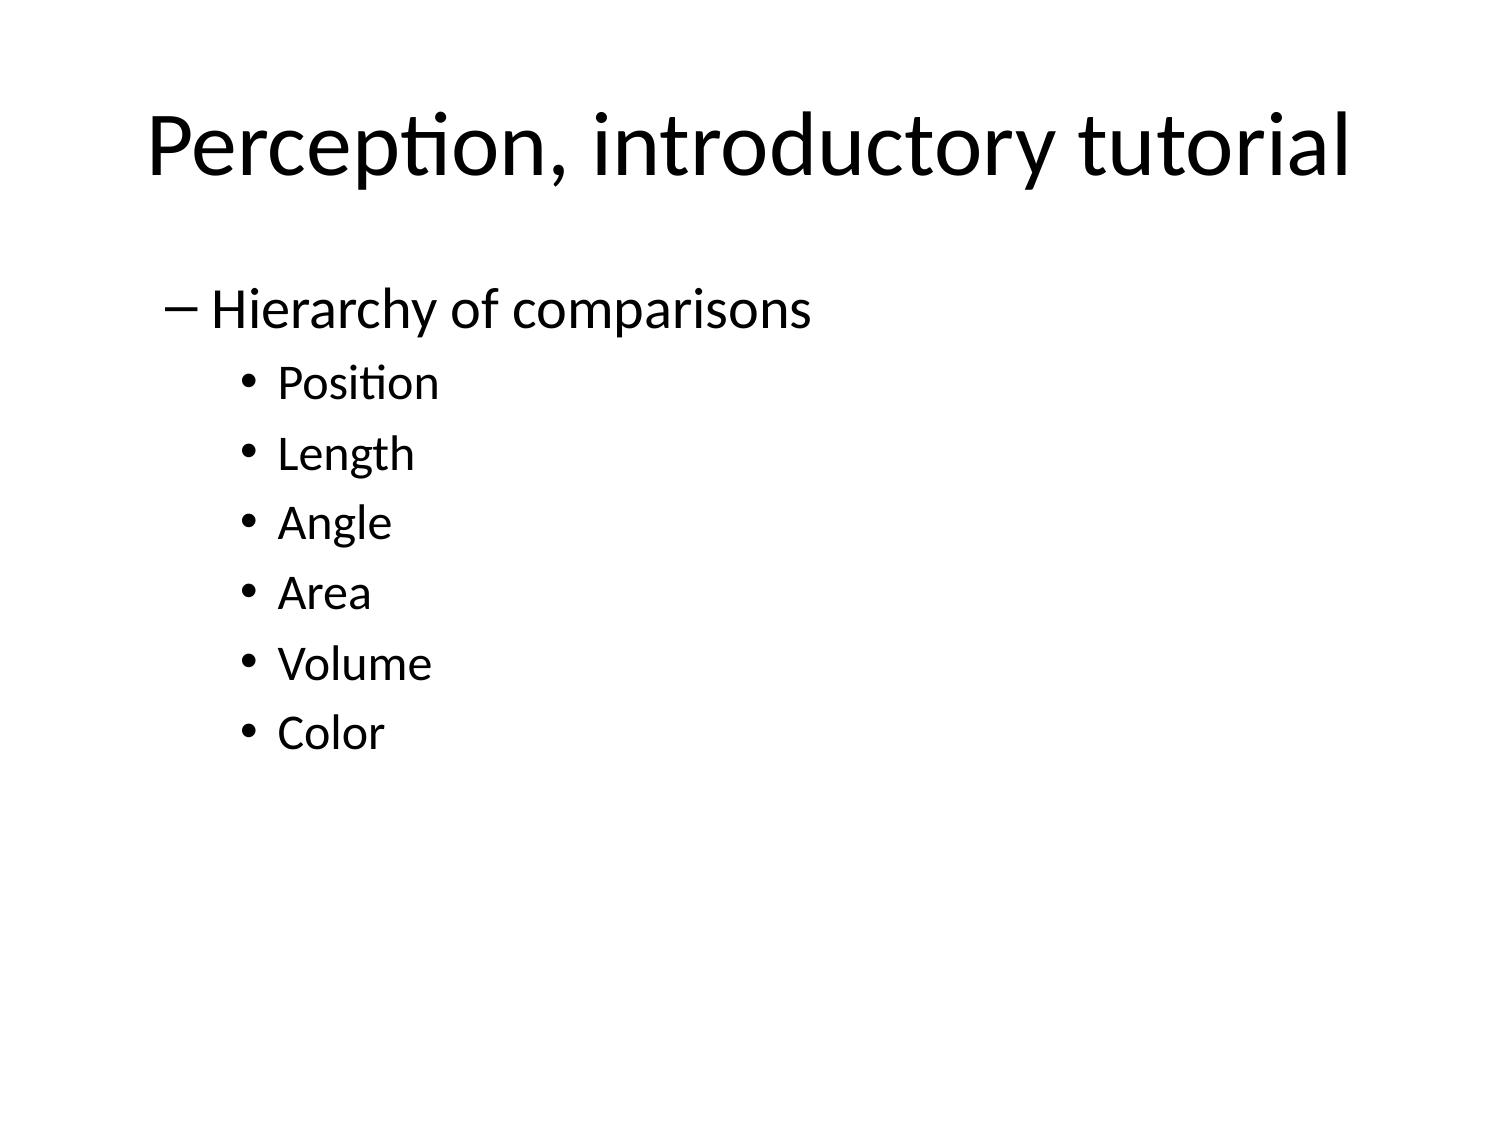

# Perception, introductory tutorial
Hierarchy of comparisons
Position
Length
Angle
Area
Volume
Color